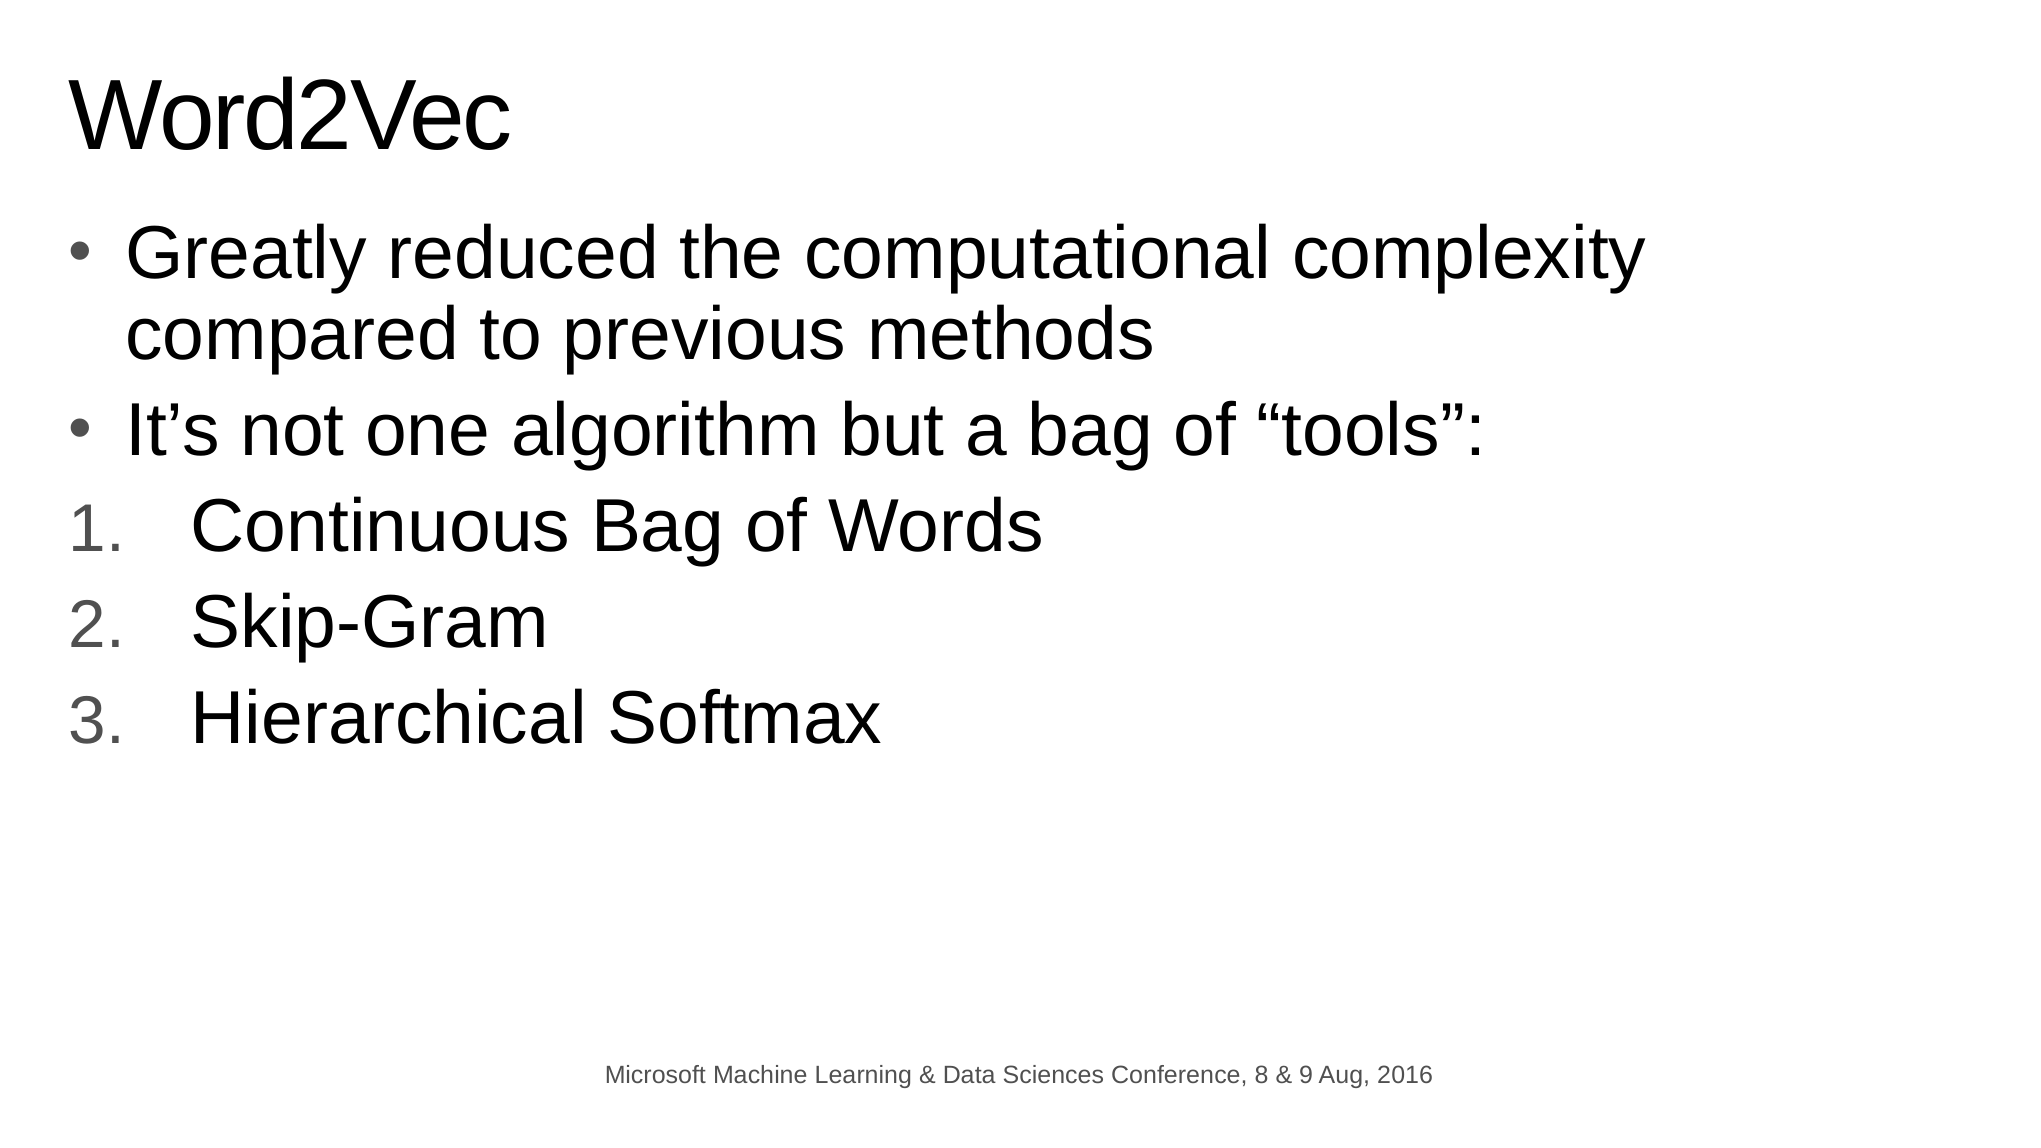

# Word2Vec
Greatly reduced the computational complexity compared to previous methods
It’s not one algorithm but a bag of “tools”:
Continuous Bag of Words
Skip-Gram
Hierarchical Softmax